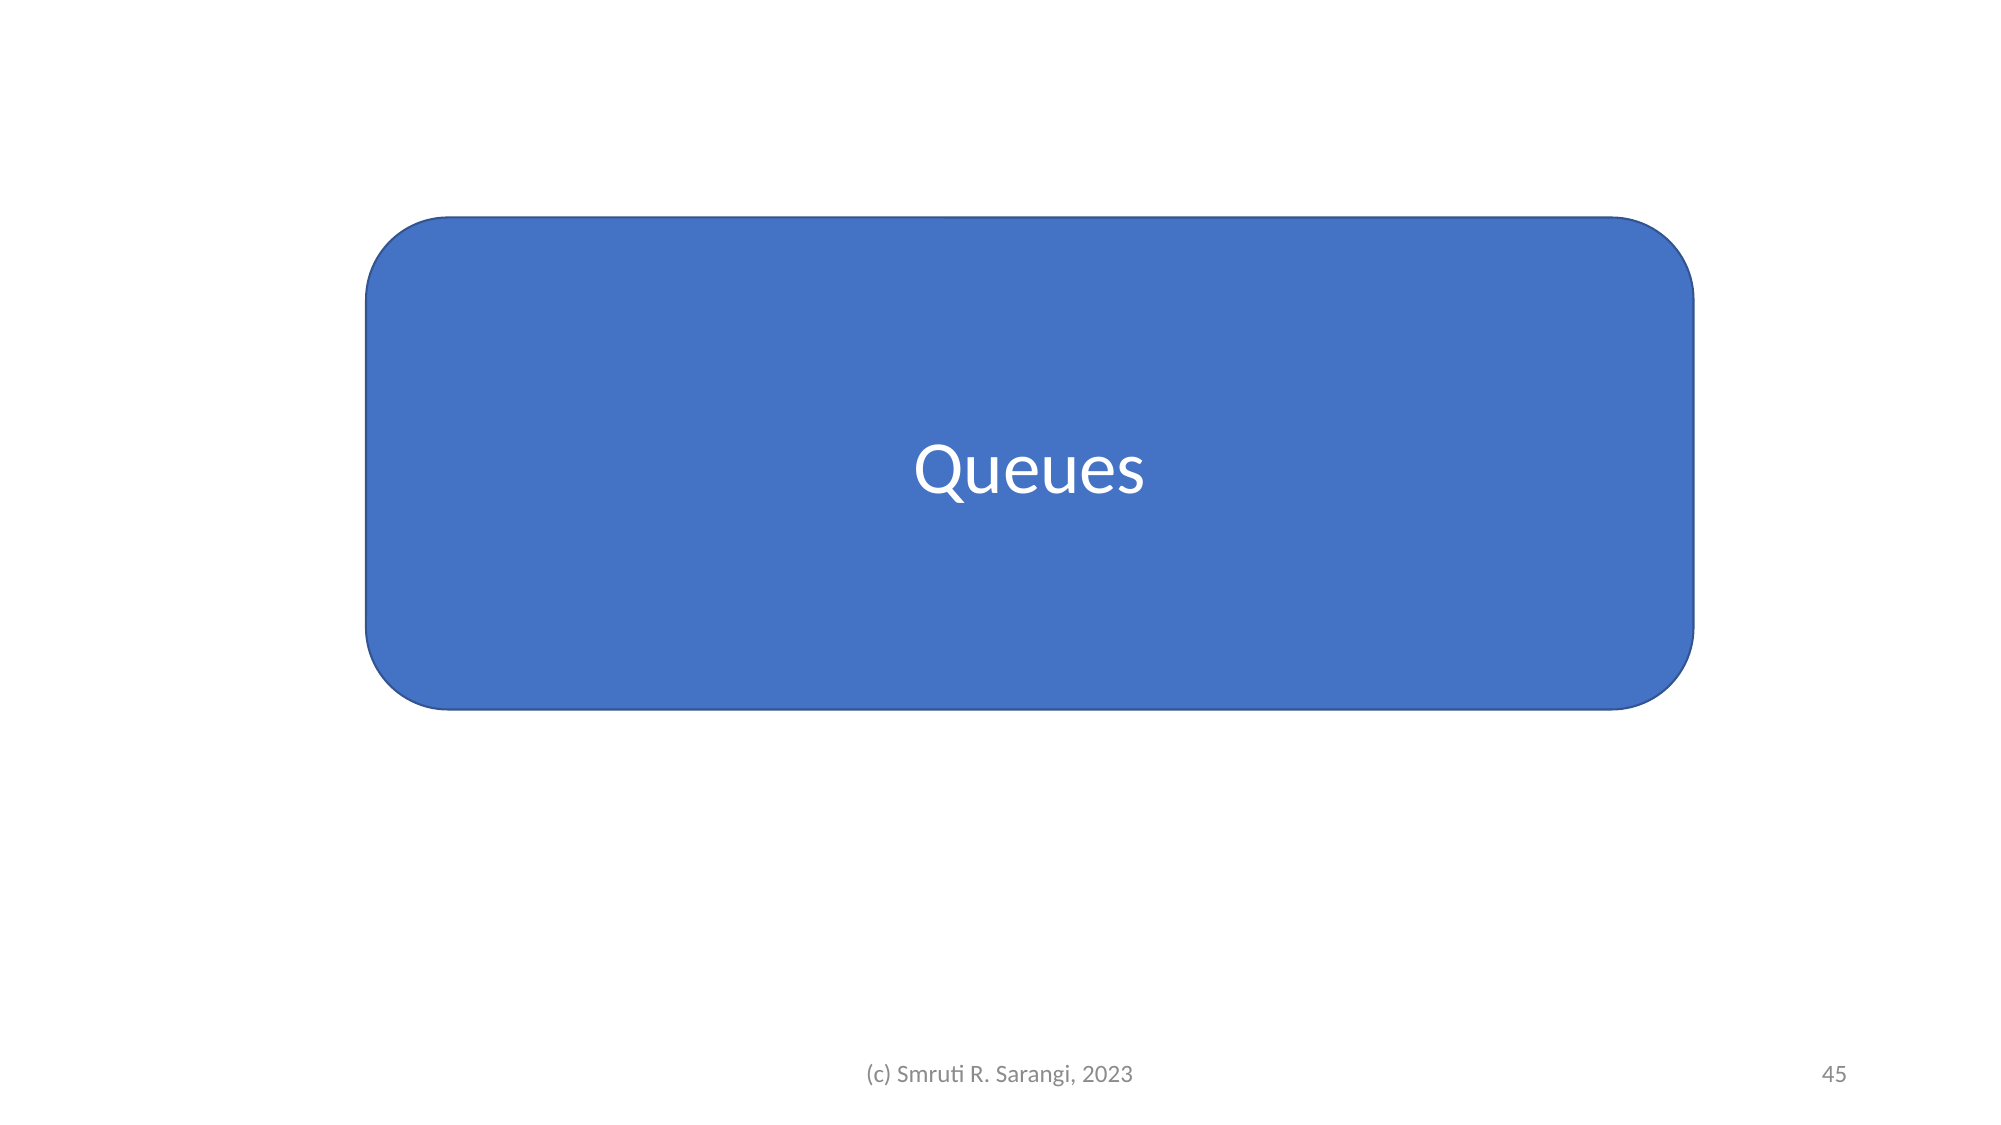

#
Queues

(c) Smruti R. Sarangi, 2023
45